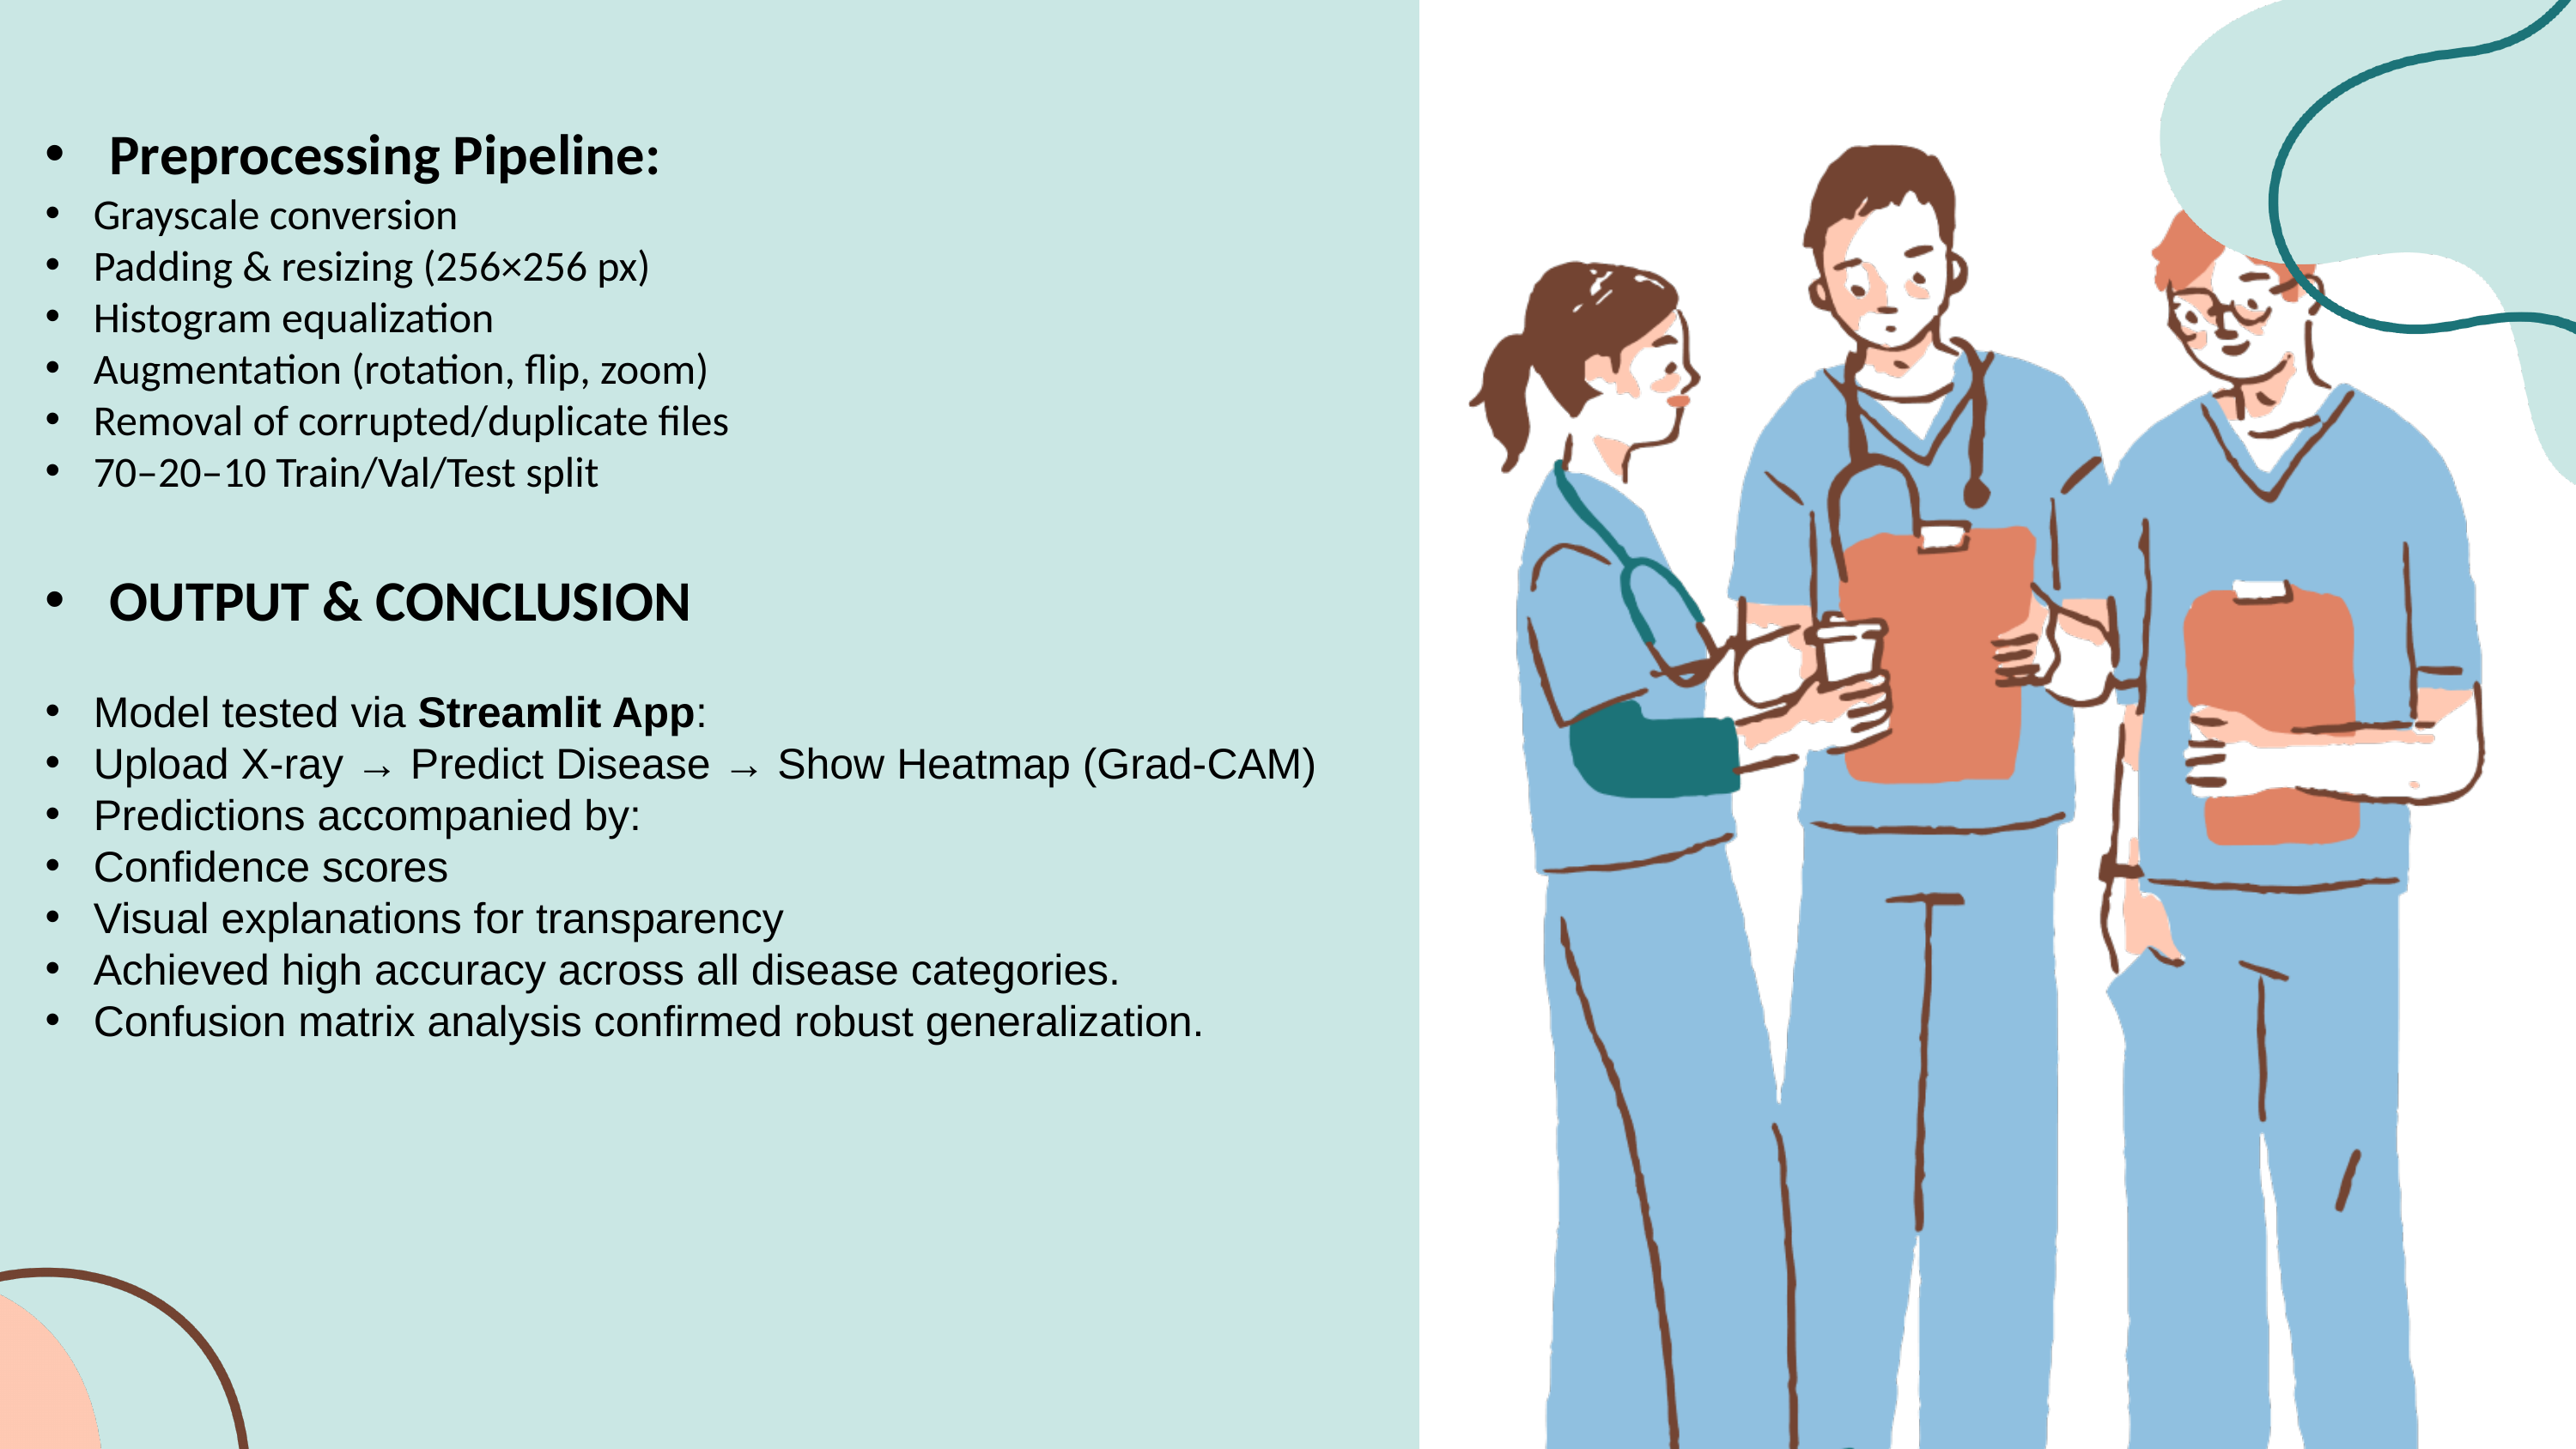

Preprocessing Pipeline:
Grayscale conversion
Padding & resizing (256×256 px)
Histogram equalization
Augmentation (rotation, flip, zoom)
Removal of corrupted/duplicate files
70–20–10 Train/Val/Test split

OUTPUT & CONCLUSION

Model tested via Streamlit App:
Upload X-ray → Predict Disease → Show Heatmap (Grad-CAM)
Predictions accompanied by:
Confidence scores
Visual explanations for transparency
Achieved high accuracy across all disease categories.
Confusion matrix analysis confirmed robust generalization.